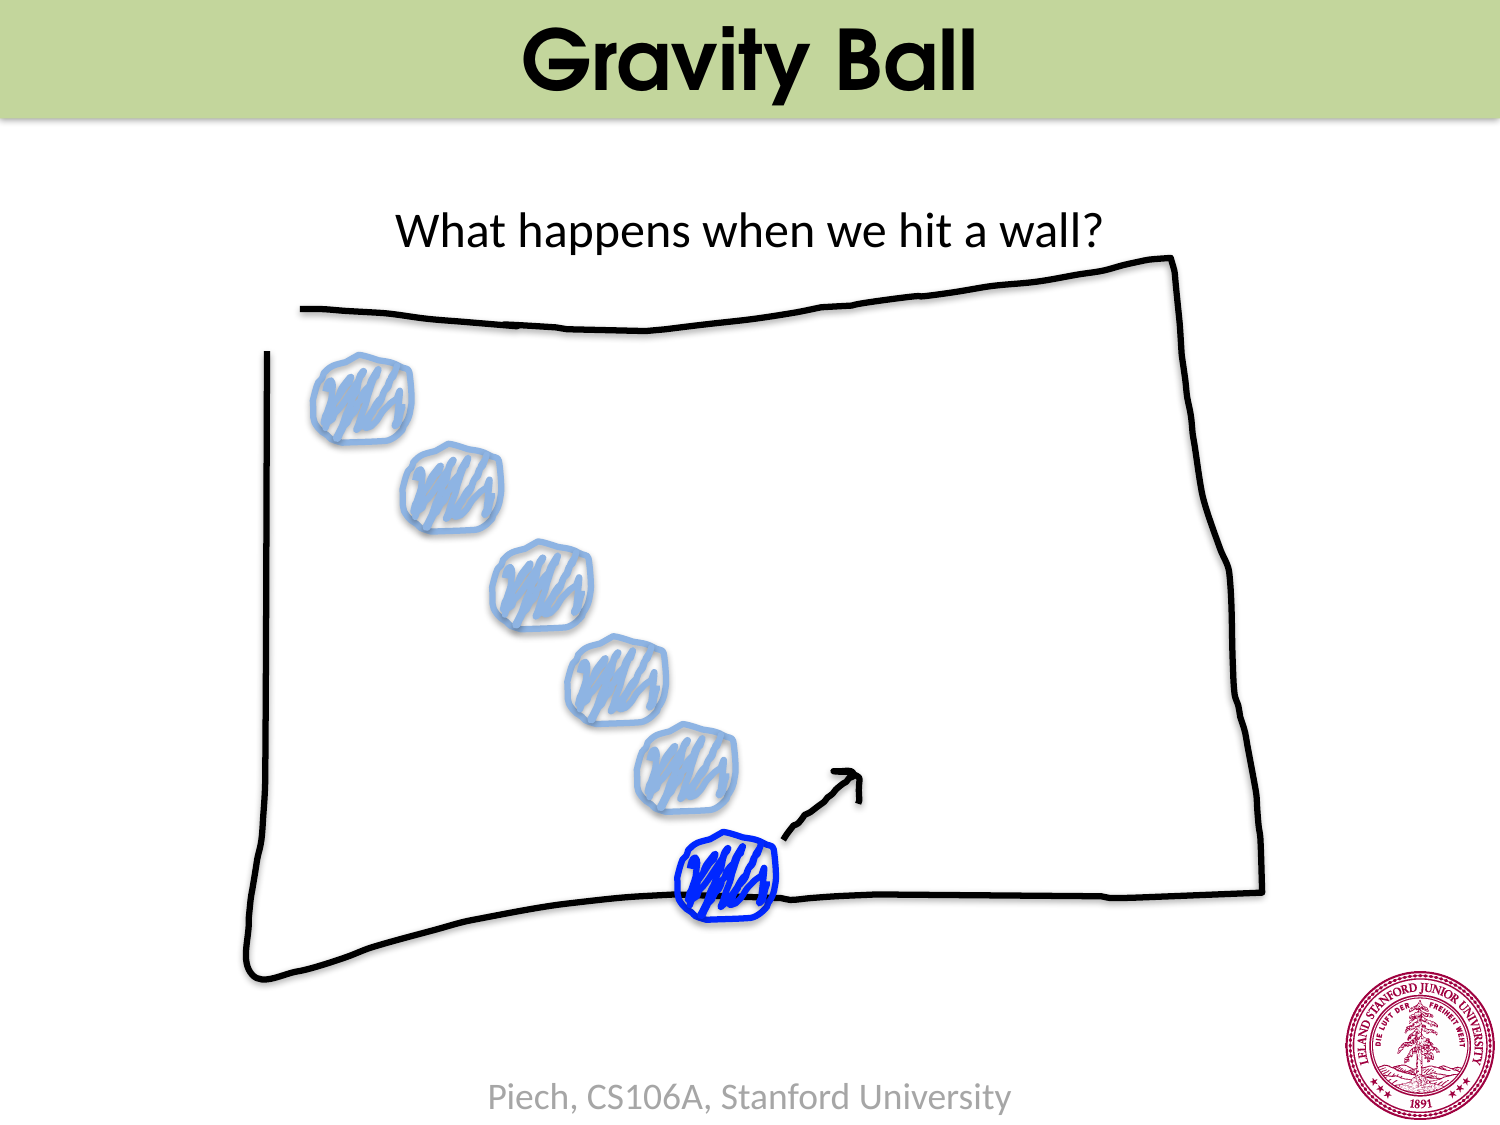

Gravity Ball
What happens when we hit a wall?